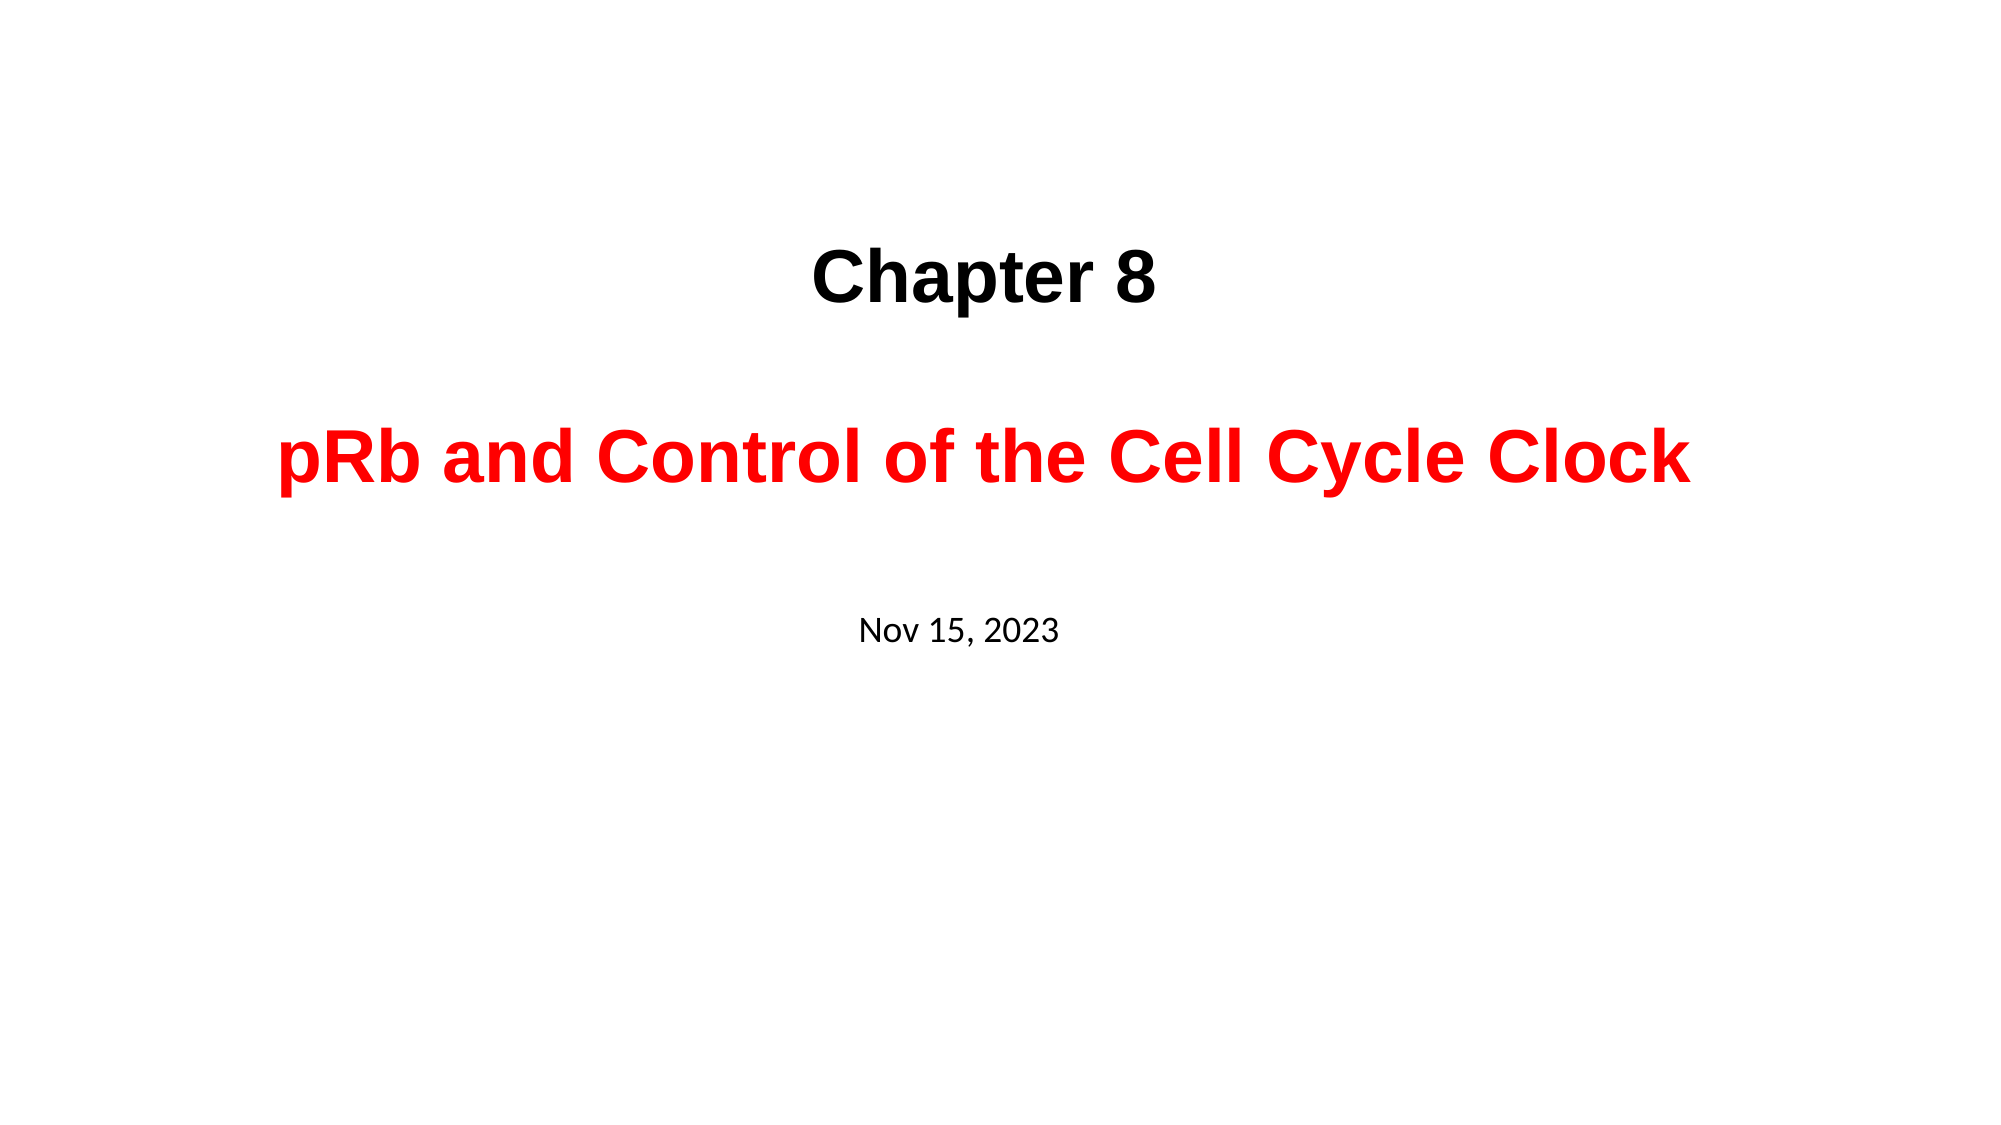

Chapter 8
pRb and Control of the Cell Cycle Clock
Nov 15, 2023